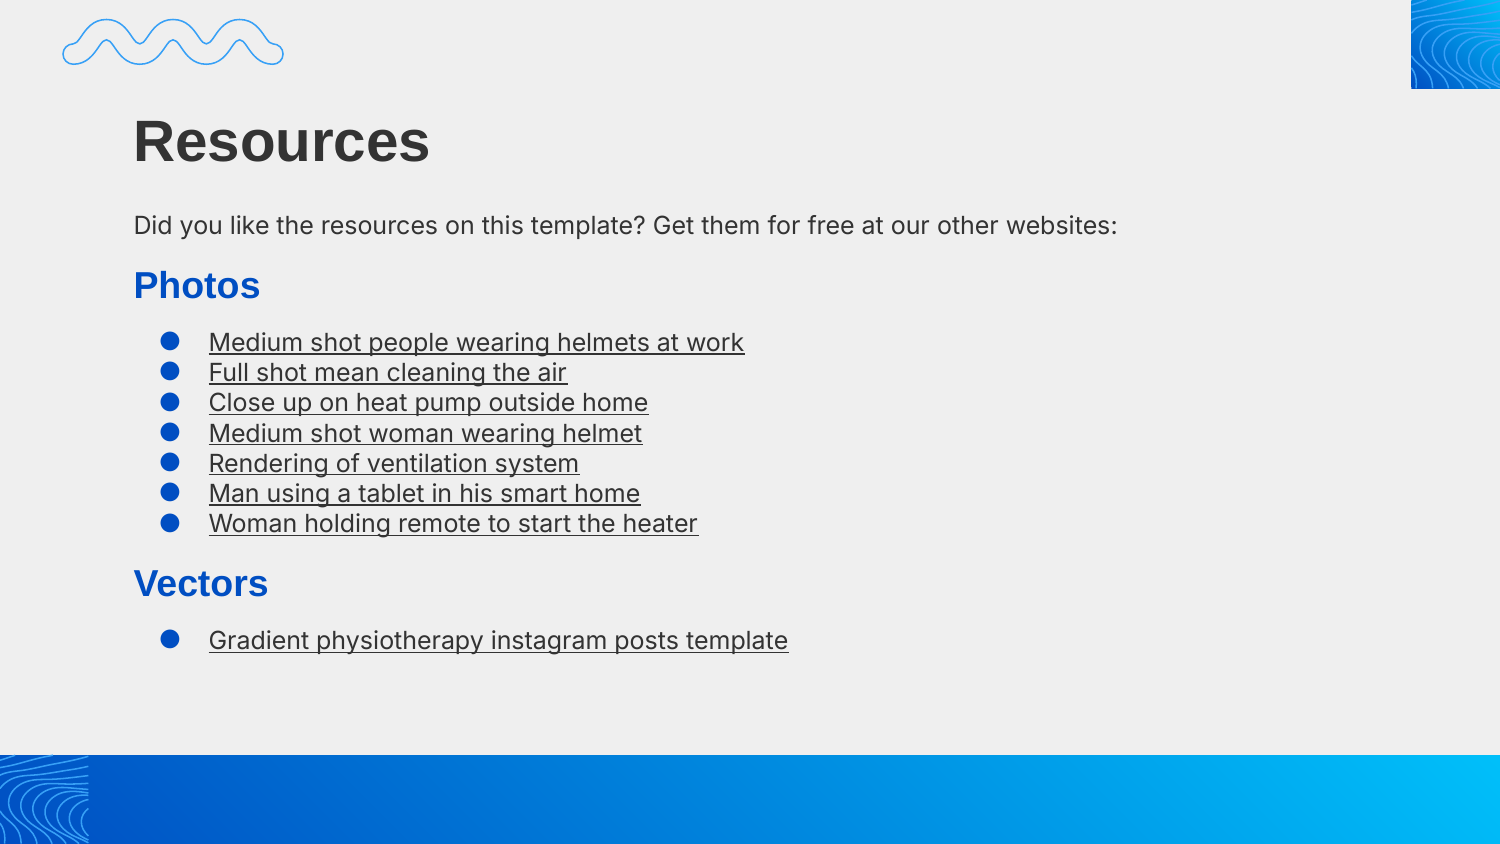

# Resources
Did you like the resources on this template? Get them for free at our other websites:
Photos
Medium shot people wearing helmets at work
Full shot mean cleaning the air
Close up on heat pump outside home
Medium shot woman wearing helmet
Rendering of ventilation system
Man using a tablet in his smart home
Woman holding remote to start the heater
Vectors
Gradient physiotherapy instagram posts template